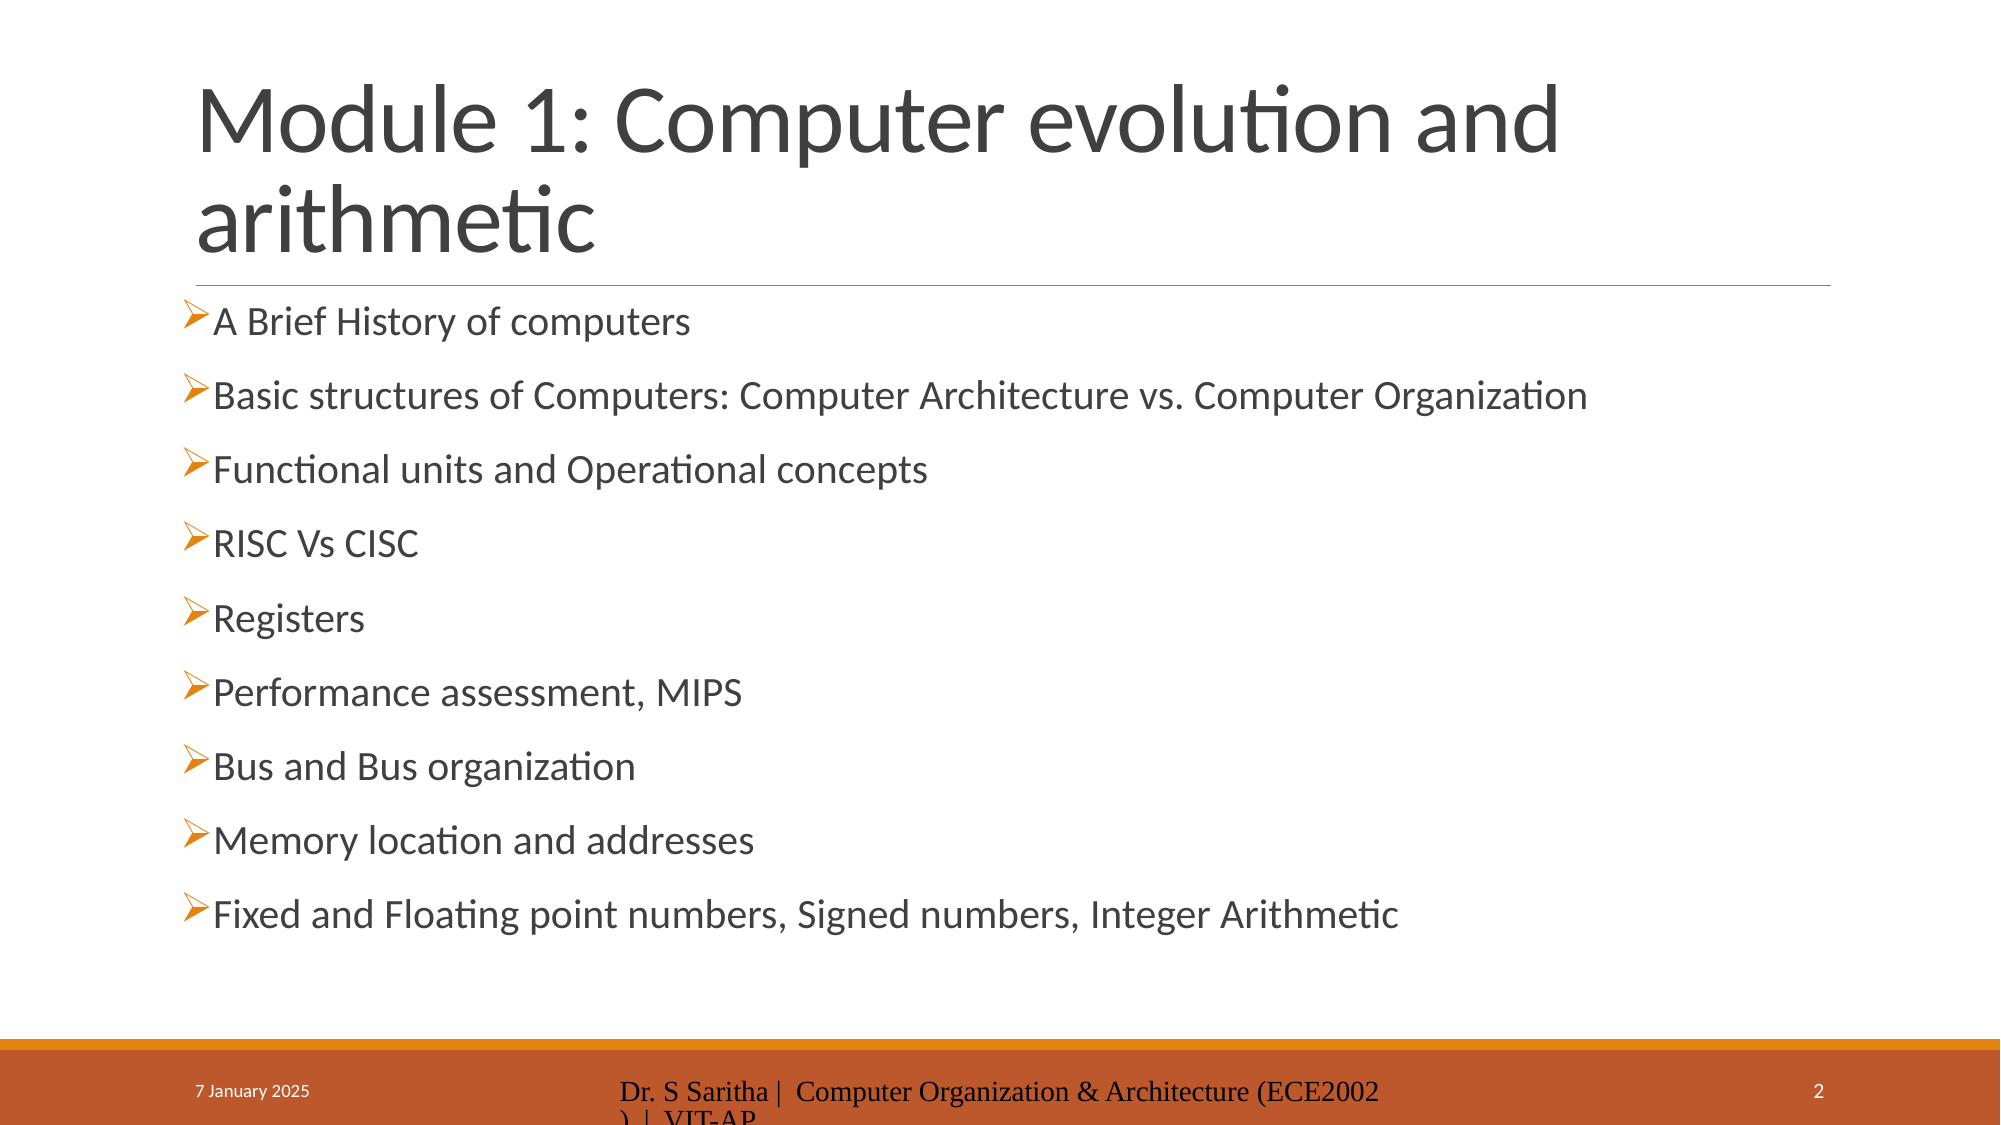

# Module 1: Computer evolution and arithmetic
A Brief History of computers
Basic structures of Computers: Computer Architecture vs. Computer Organization
Functional units and Operational concepts
RISC Vs CISC
Registers
Performance assessment, MIPS
Bus and Bus organization
Memory location and addresses
Fixed and Floating point numbers, Signed numbers, Integer Arithmetic

7 January 2025
Dr. S Saritha |  Computer Organization & Architecture (ECE2002)  |  VIT-AP
2